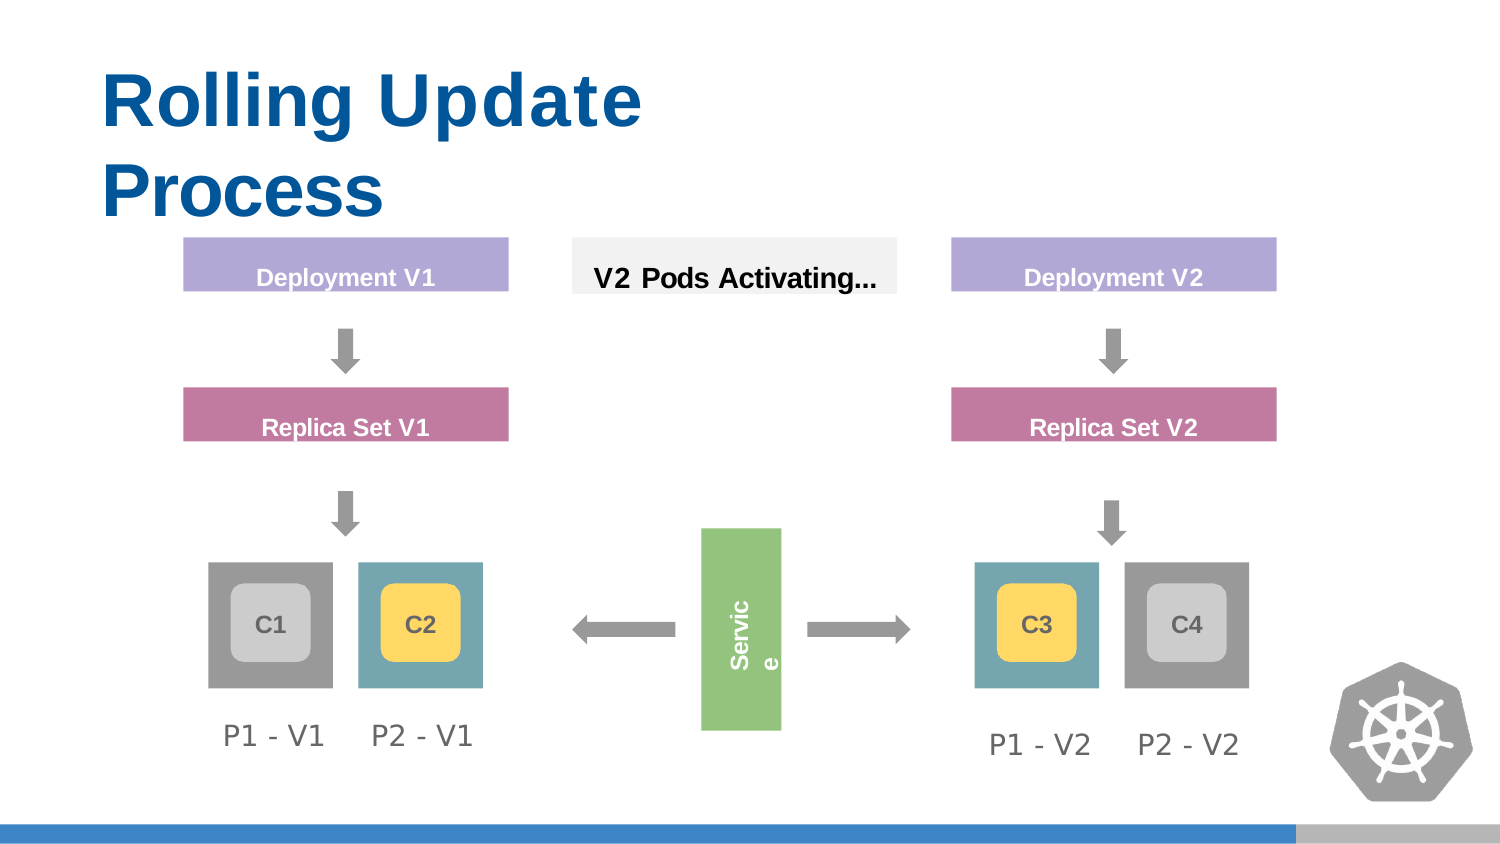

# Rolling Update Process
V2 Pods Activating...
Deployment V1
Deployment V2

Replica Set V1
Replica Set V2

C1

C2

C3

C4
Service

P1 - V1
P2 - V1
P1 - V2
P2 - V2